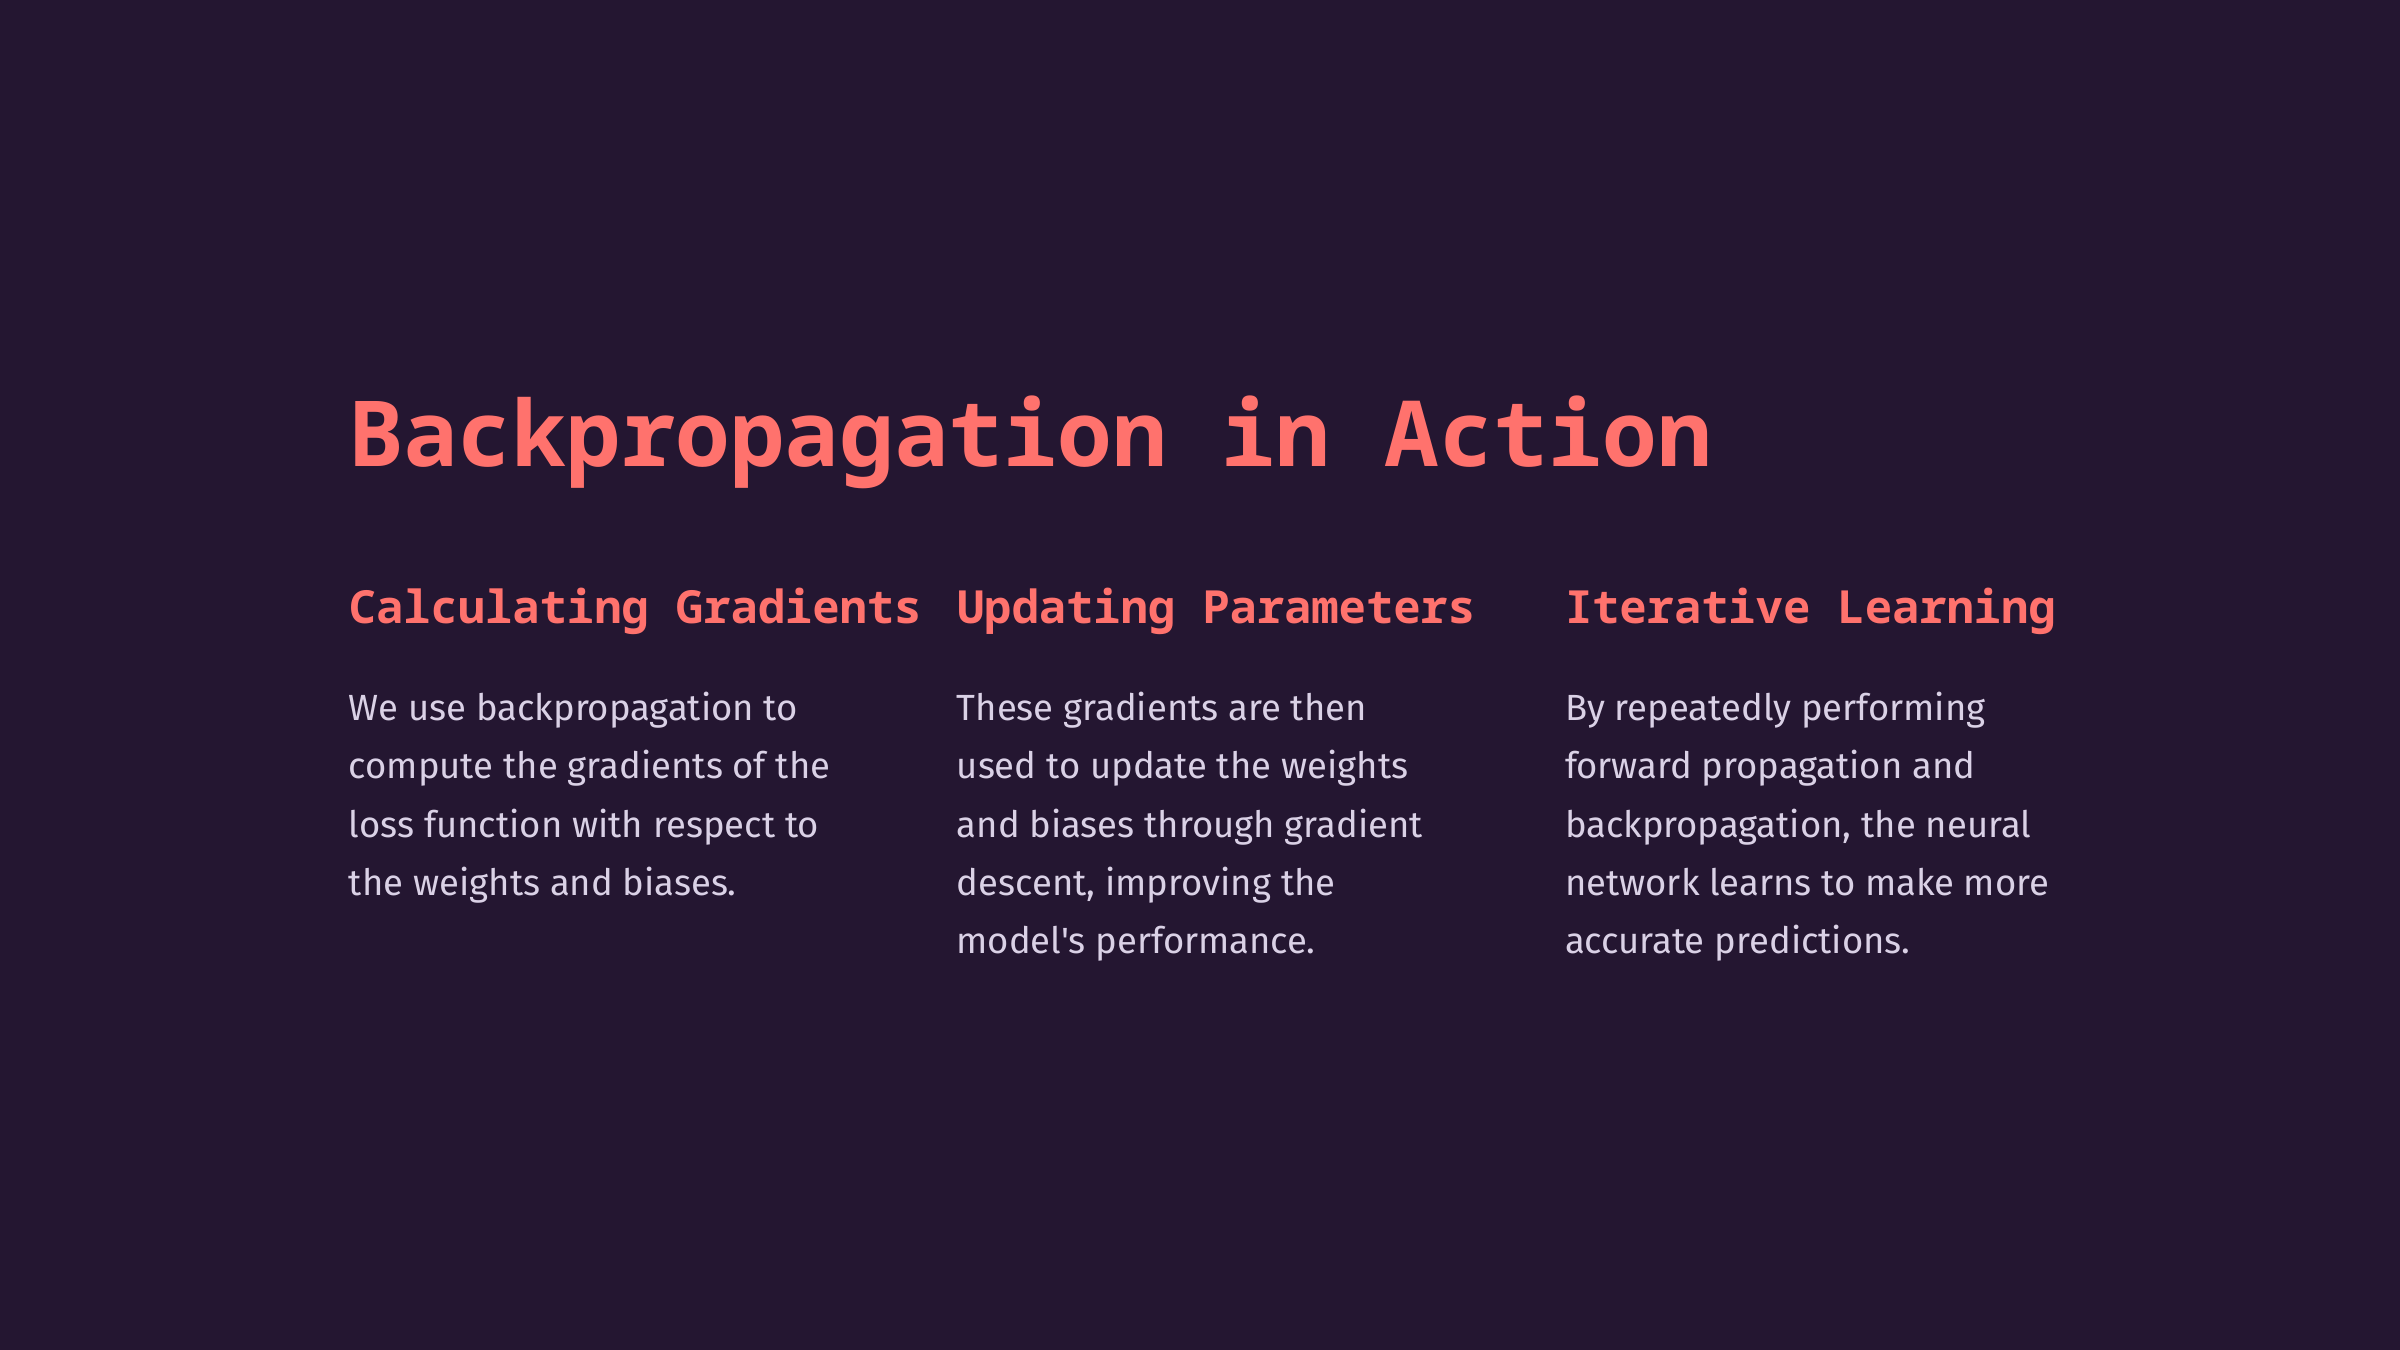

Backpropagation in Action
Calculating Gradients
Updating Parameters
Iterative Learning
We use backpropagation to compute the gradients of the loss function with respect to the weights and biases.
These gradients are then used to update the weights and biases through gradient descent, improving the model's performance.
By repeatedly performing forward propagation and backpropagation, the neural network learns to make more accurate predictions.